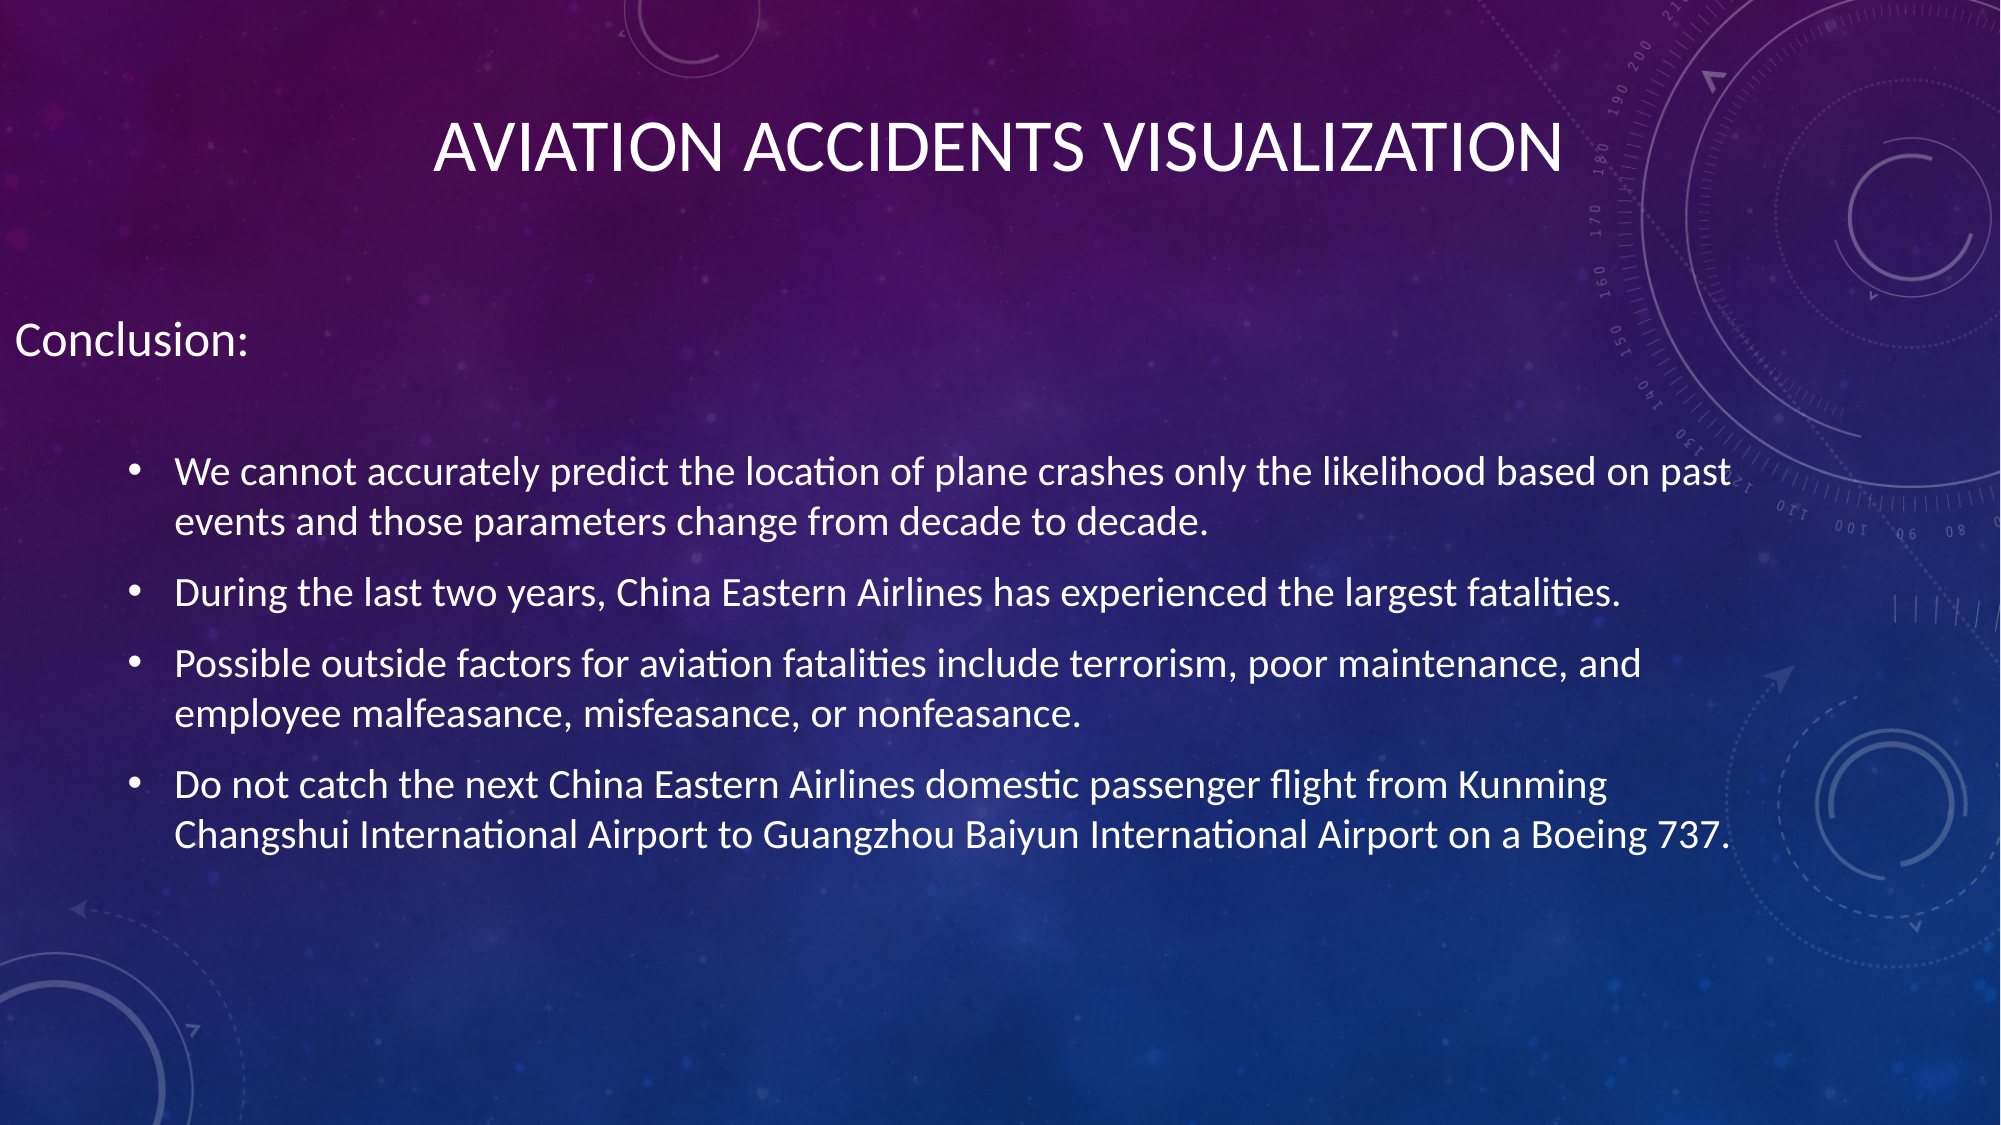

# Aviation Accidents Visualization
Conclusion:
We cannot accurately predict the location of plane crashes only the likelihood based on past events and those parameters change from decade to decade.
During the last two years, China Eastern Airlines has experienced the largest fatalities.
Possible outside factors for aviation fatalities include terrorism, poor maintenance, and employee malfeasance, misfeasance, or nonfeasance.
Do not catch the next China Eastern Airlines domestic passenger flight from Kunming Changshui International Airport to Guangzhou Baiyun International Airport on a Boeing 737.